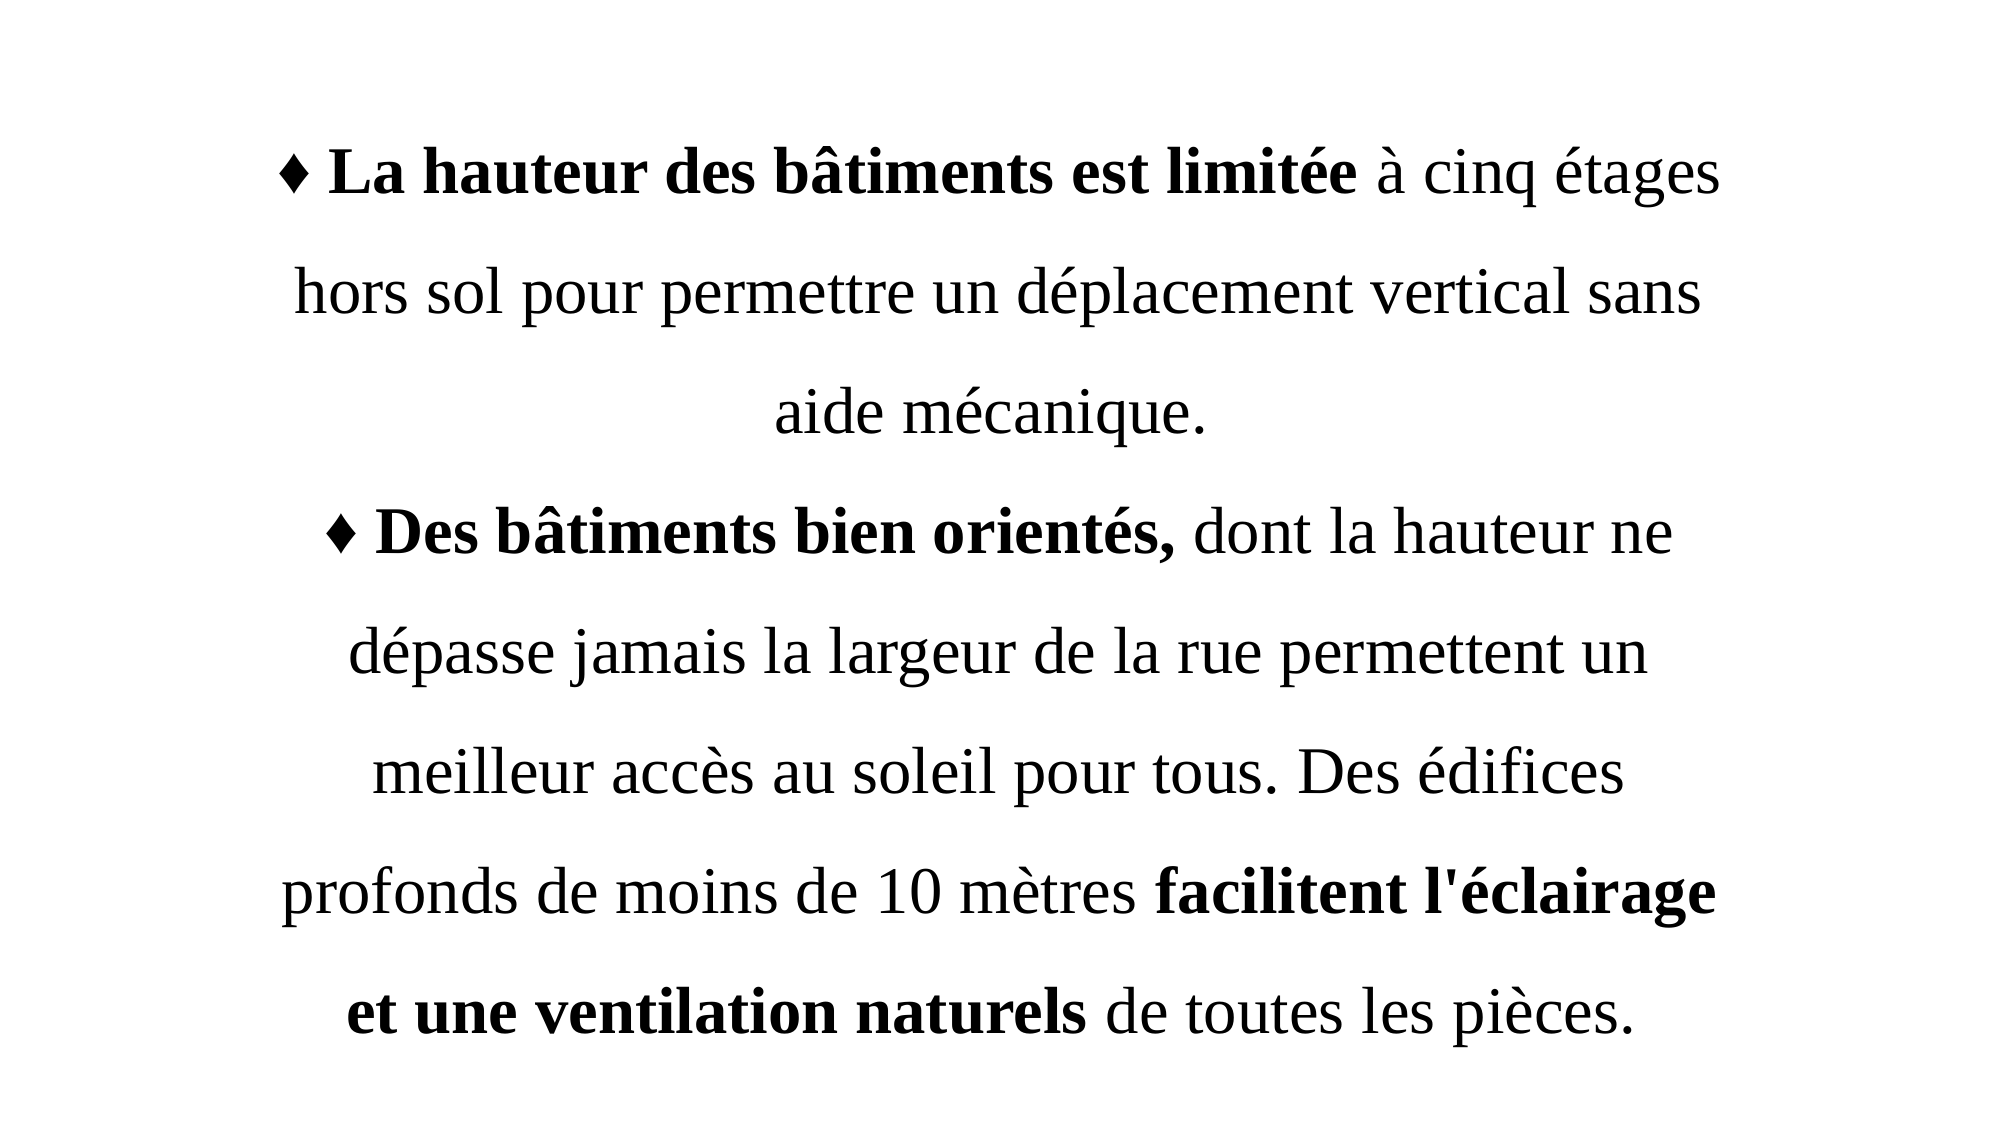

# ♦ La hauteur des bâtiments est limitée à cinq étages hors sol pour permettre un déplacement vertical sans aide mécanique. ♦ Des bâtiments bien orientés, dont la hauteur ne dépasse jamais la largeur de la rue permettent un meilleur accès au soleil pour tous. Des édifices profonds de moins de 10 mètres facilitent l'éclairage et une ventilation naturels de toutes les pièces.